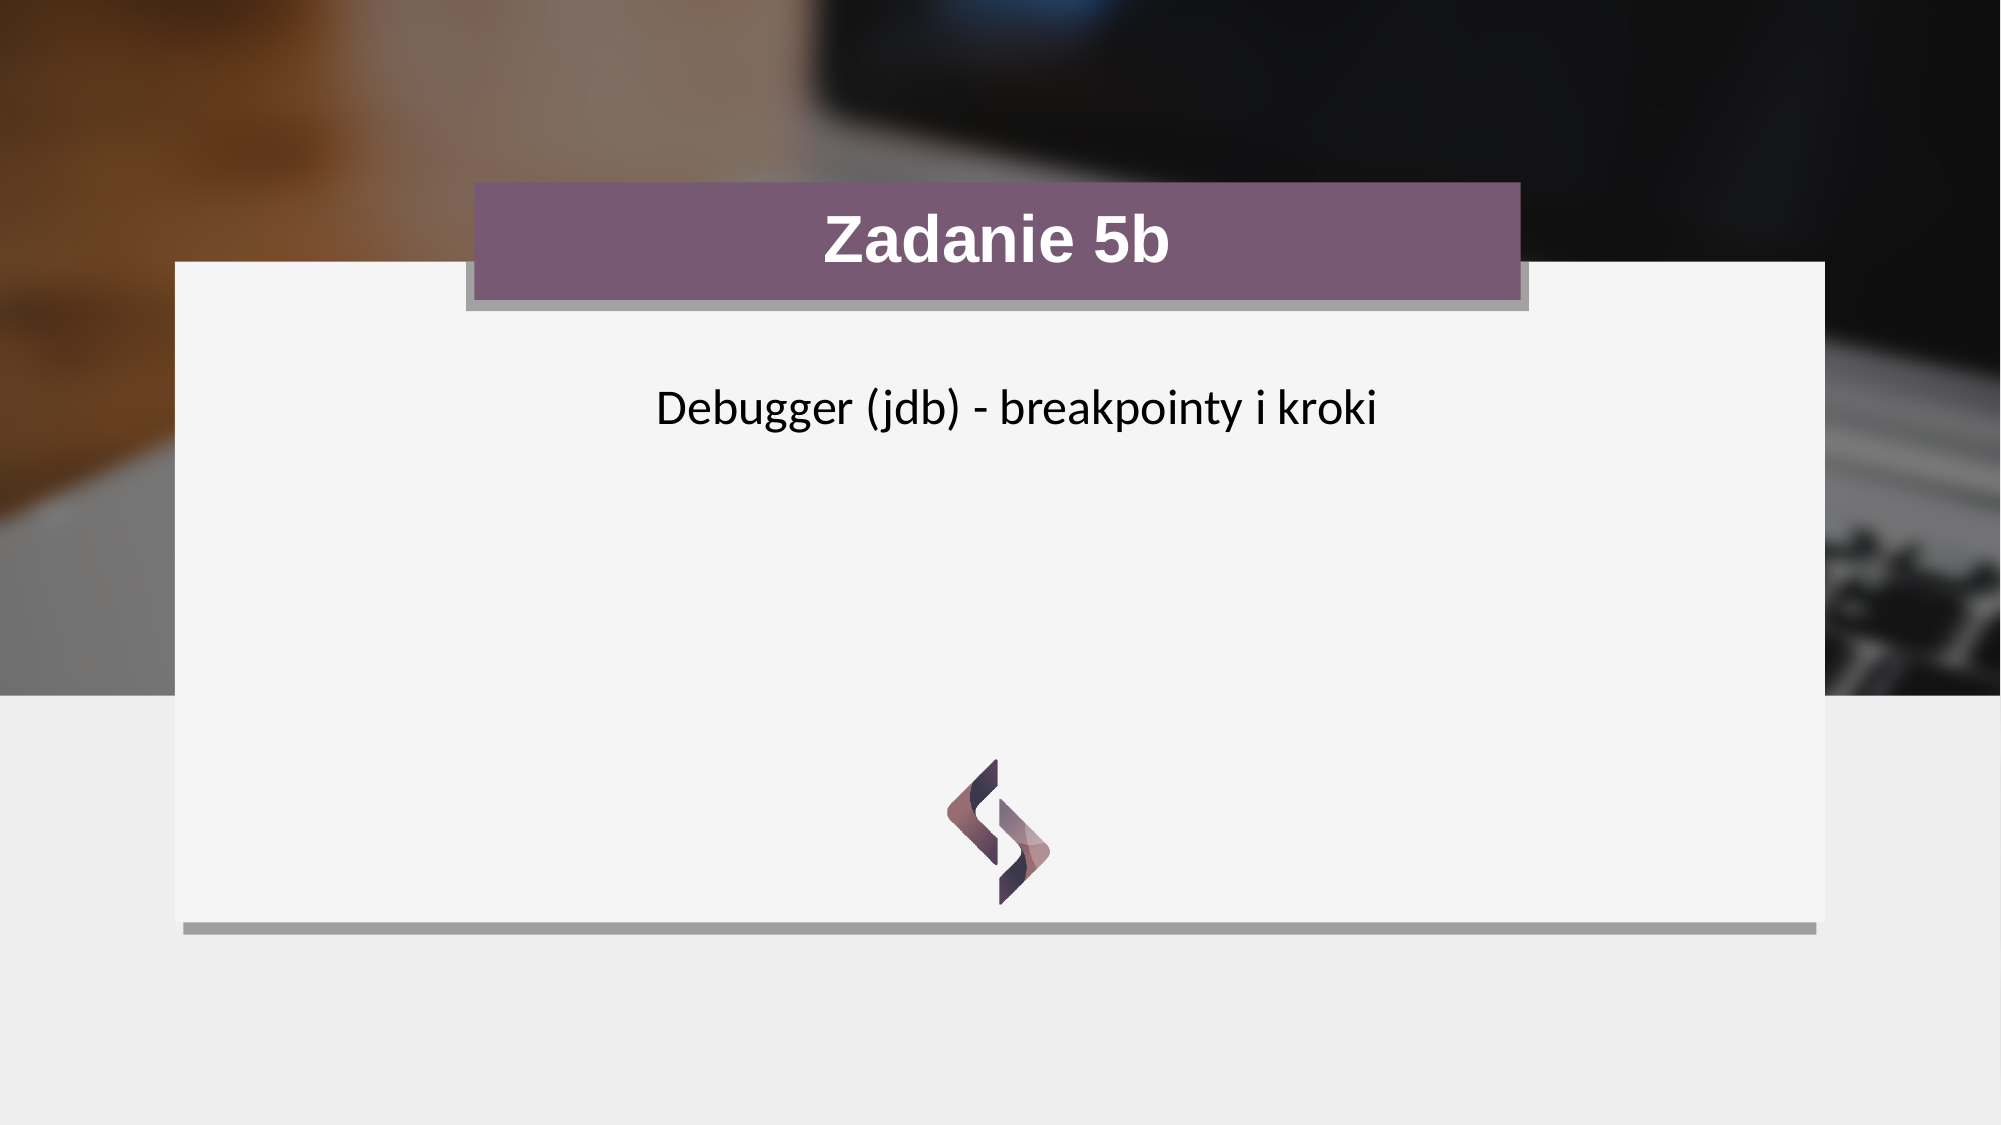

# Zadanie 5b

Debugger (jdb) - breakpointy i kroki